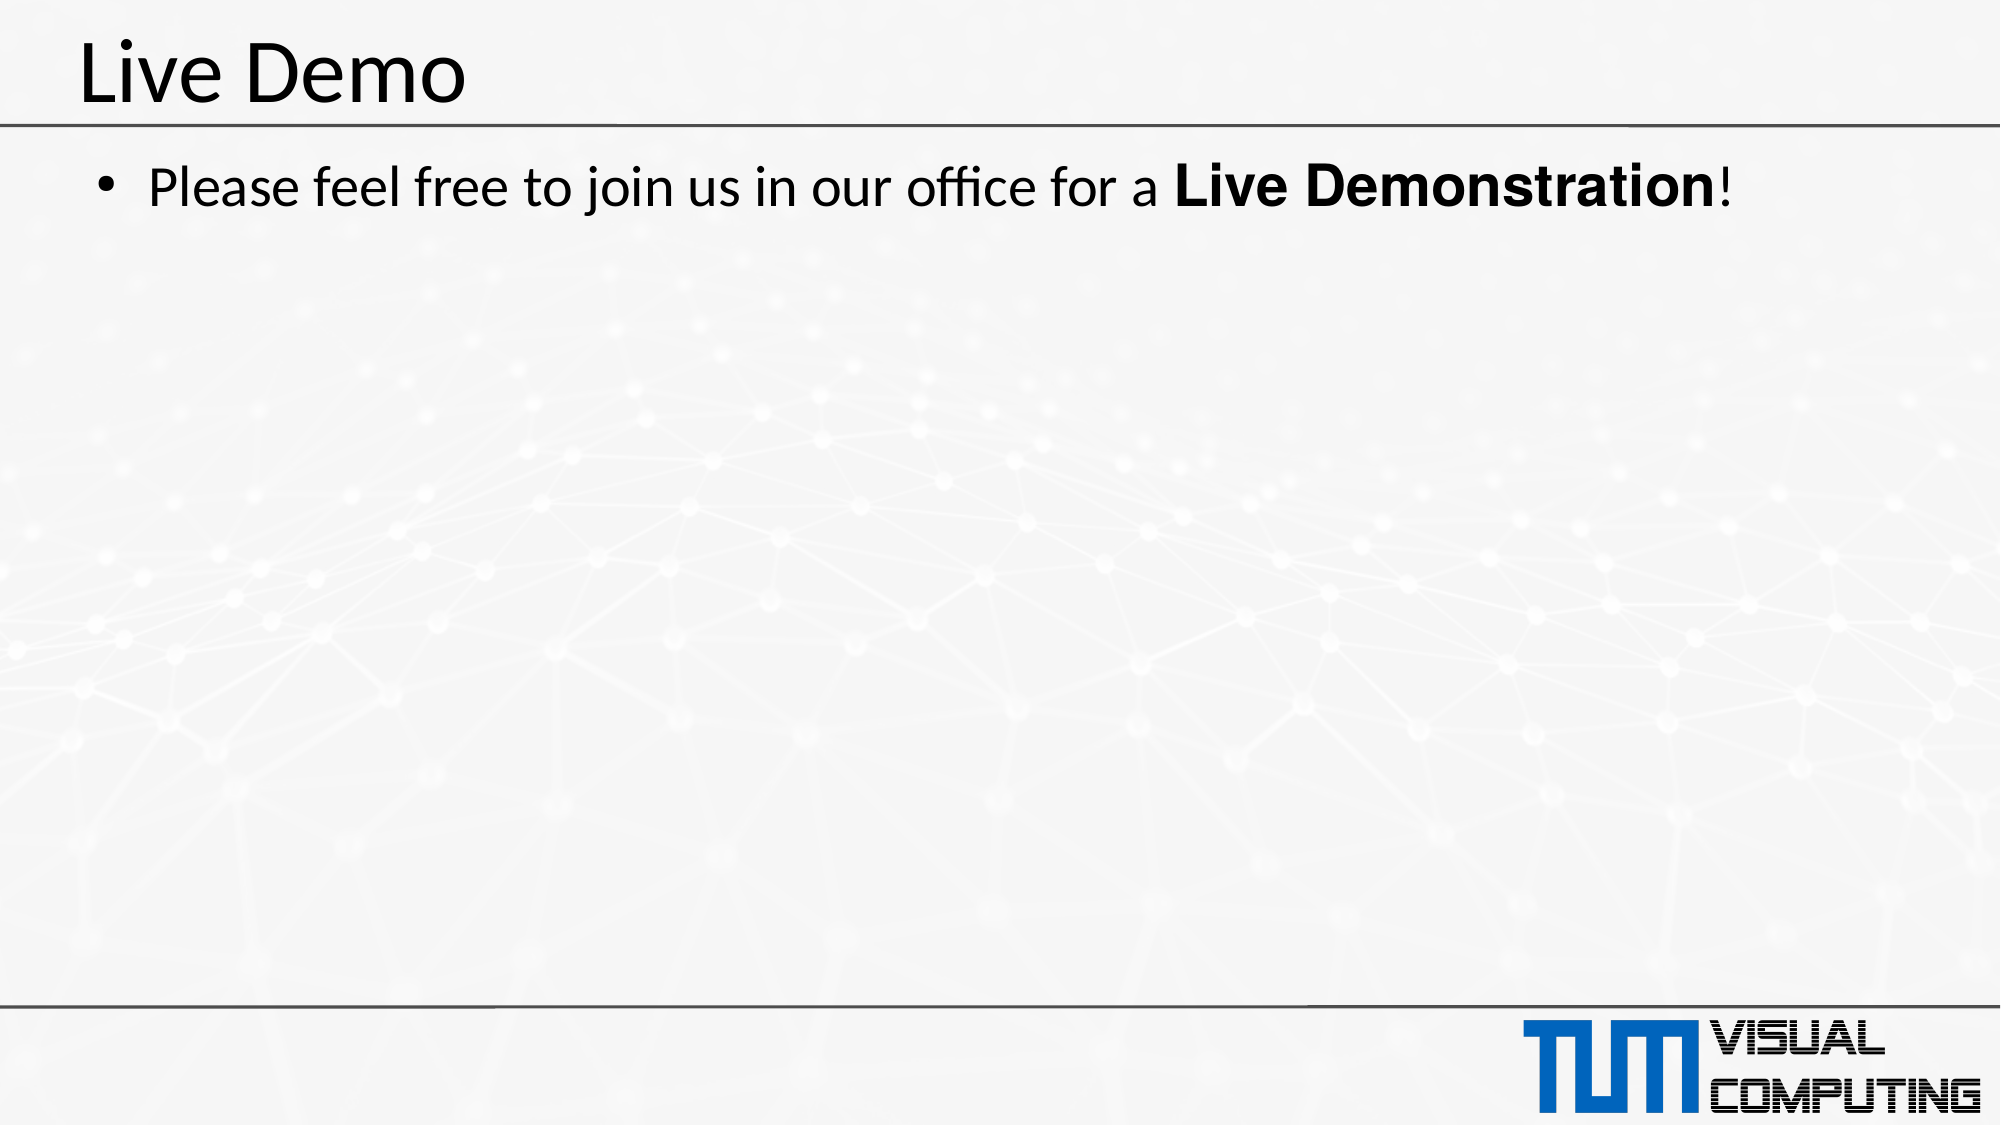

# Live Demo
Please feel free to join us in our office for a Live Demonstration!